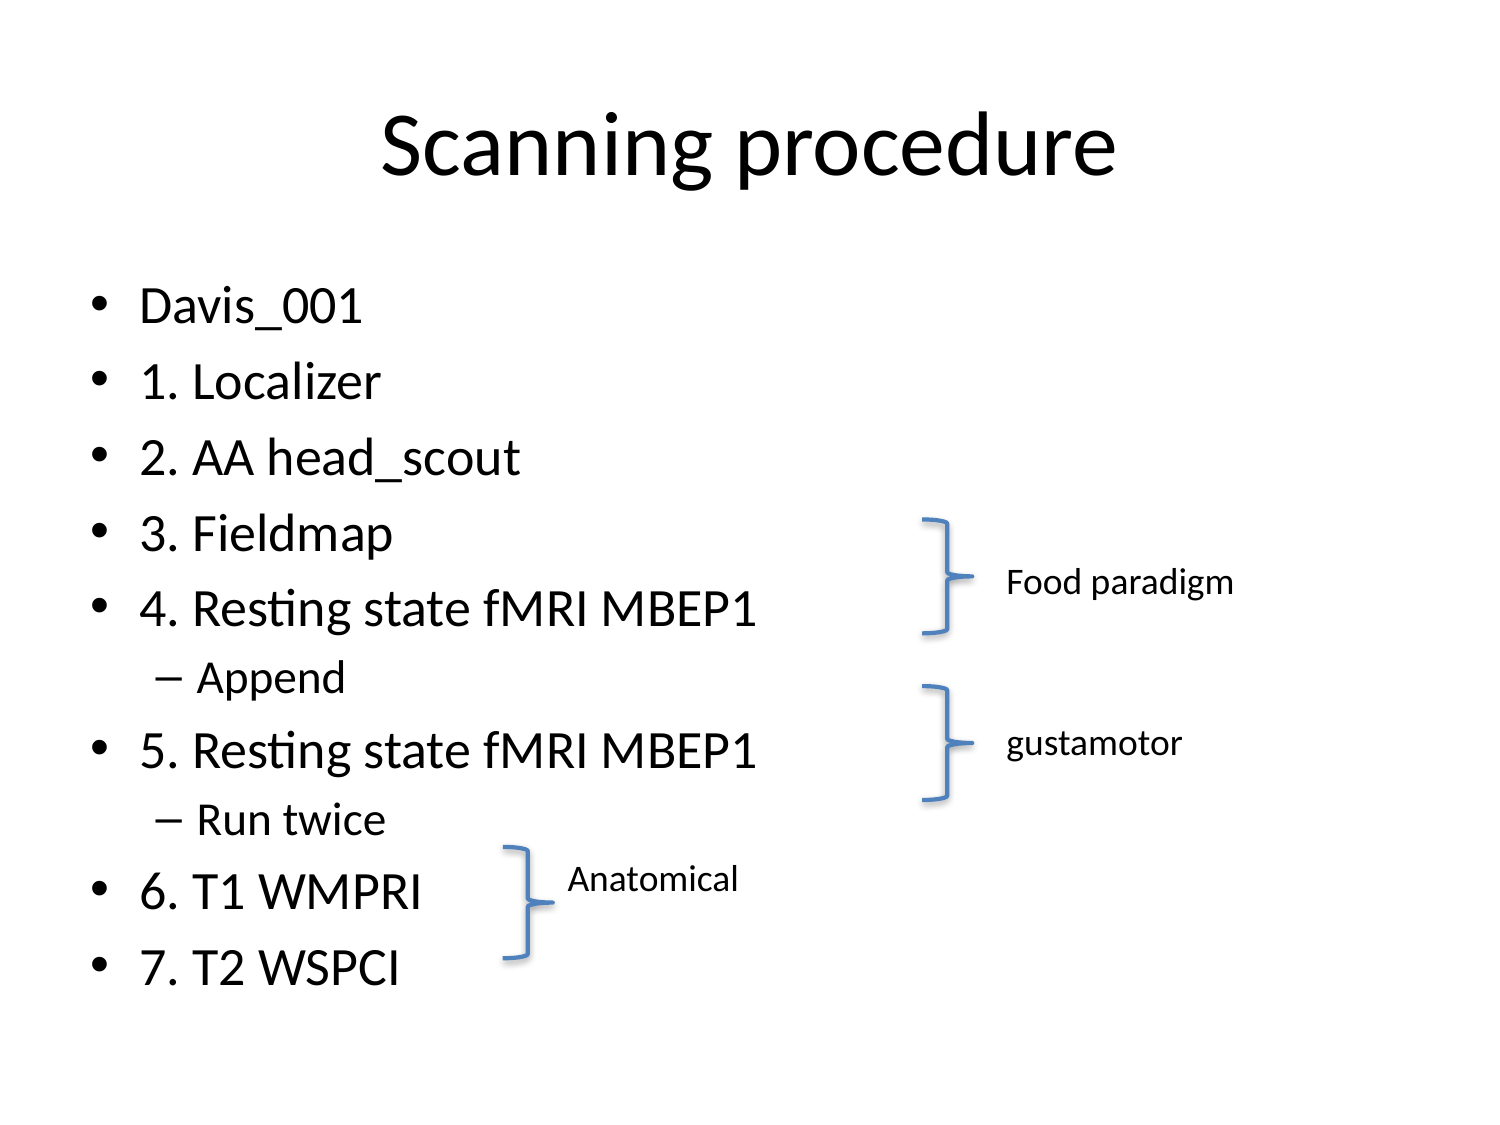

# Scanning procedure
Davis_001
1. Localizer
2. AA head_scout
3. Fieldmap
4. Resting state fMRI MBEP1
Append
5. Resting state fMRI MBEP1
Run twice
6. T1 WMPRI
7. T2 WSPCI

Food paradigm

gustamotor

Anatomical